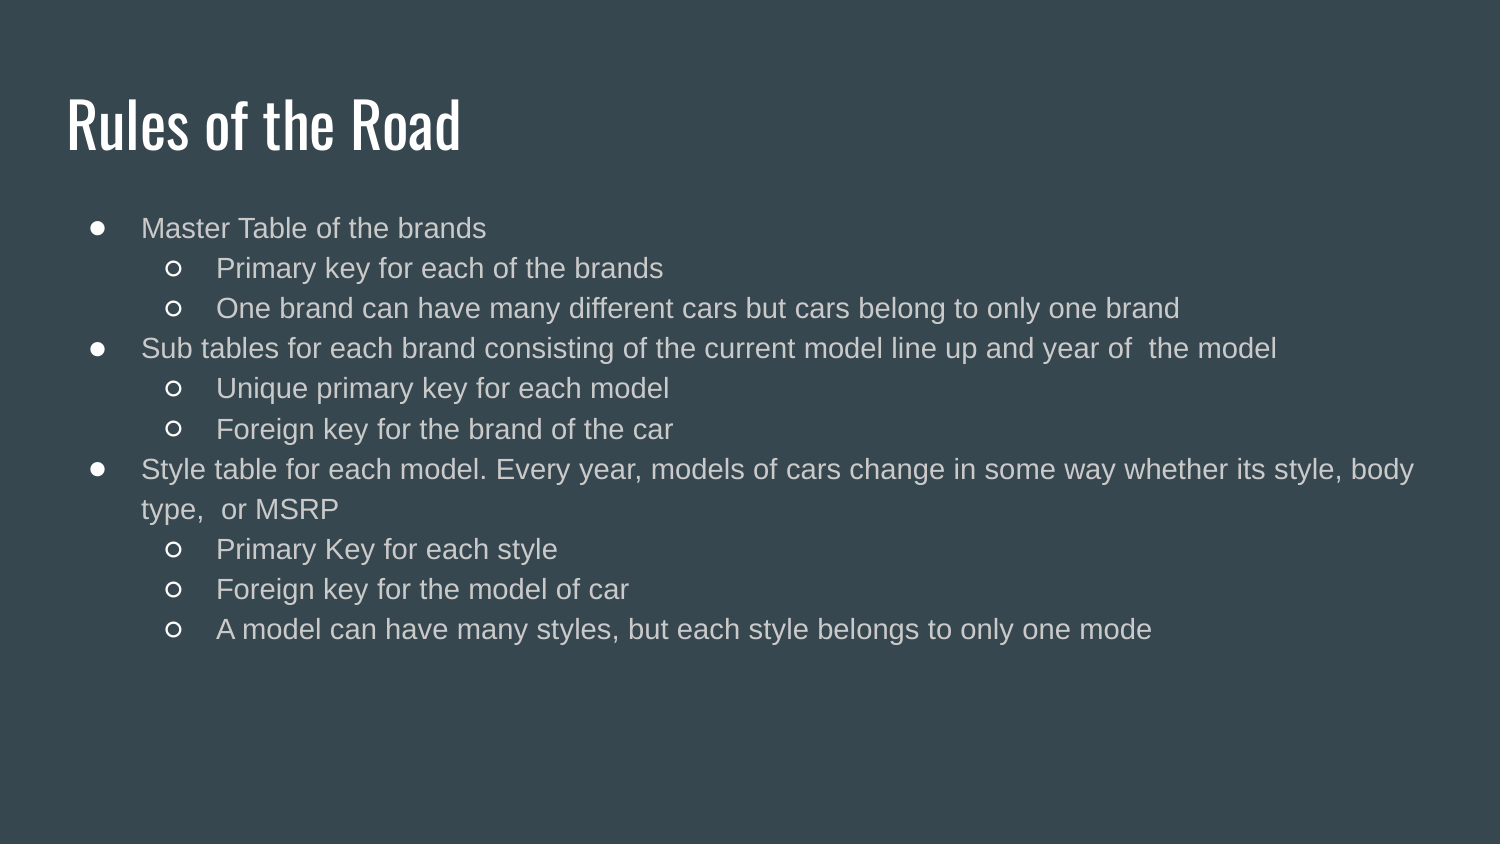

# Rules of the Road
Master Table of the brands
Primary key for each of the brands
One brand can have many different cars but cars belong to only one brand
Sub tables for each brand consisting of the current model line up and year of  the model
Unique primary key for each model
Foreign key for the brand of the car
Style table for each model. Every year, models of cars change in some way whether its style, body type,  or MSRP
Primary Key for each style
Foreign key for the model of car
A model can have many styles, but each style belongs to only one mode